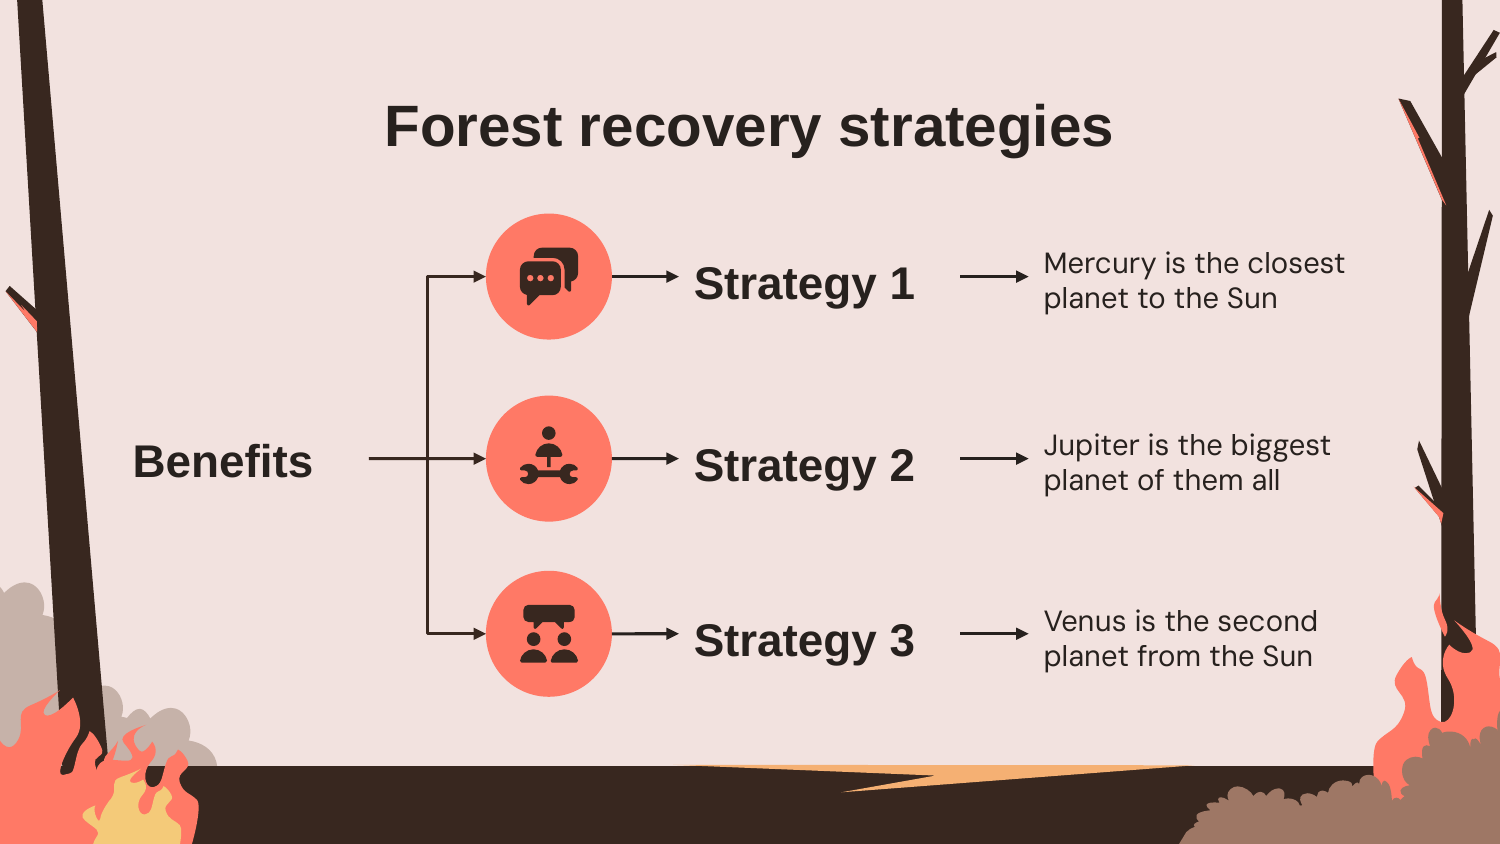

# Forest recovery strategies

Strategy 1
Mercury is the closest planet to the Sun

Strategy 2
Jupiter is the biggest planet of them all
Benefits

Strategy 3
Venus is the second planet from the Sun